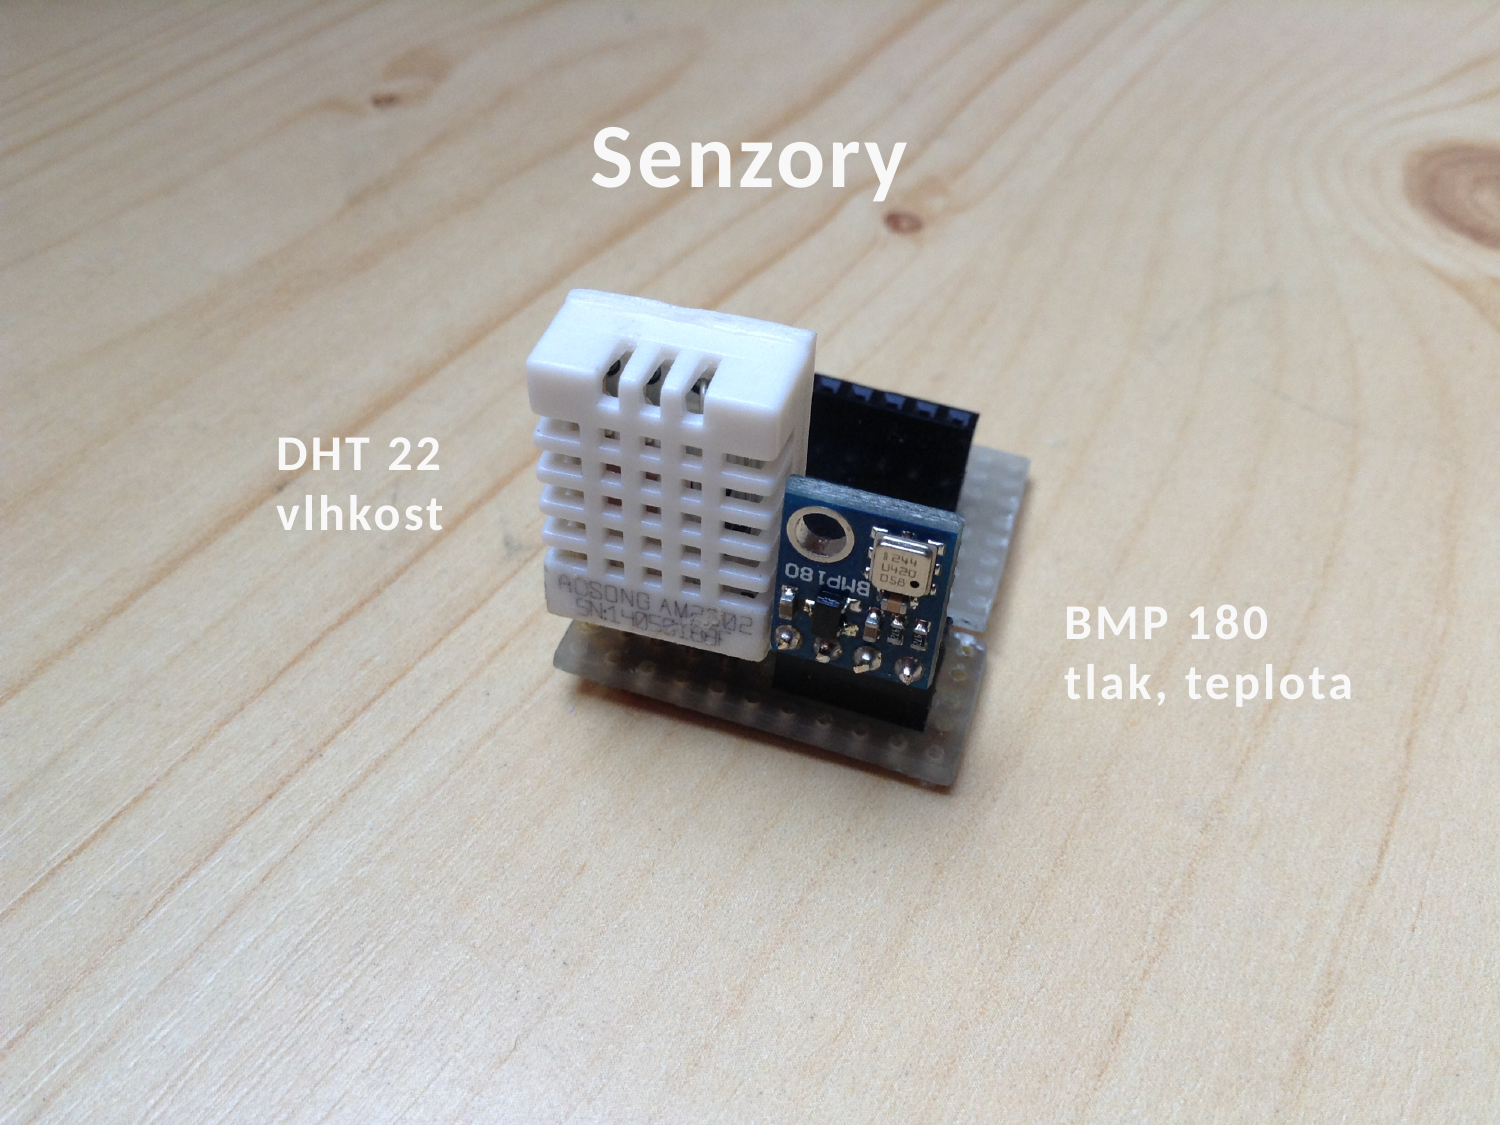

# Senzory
DHT 22
vlhkost
BMP 180
tlak, teplota